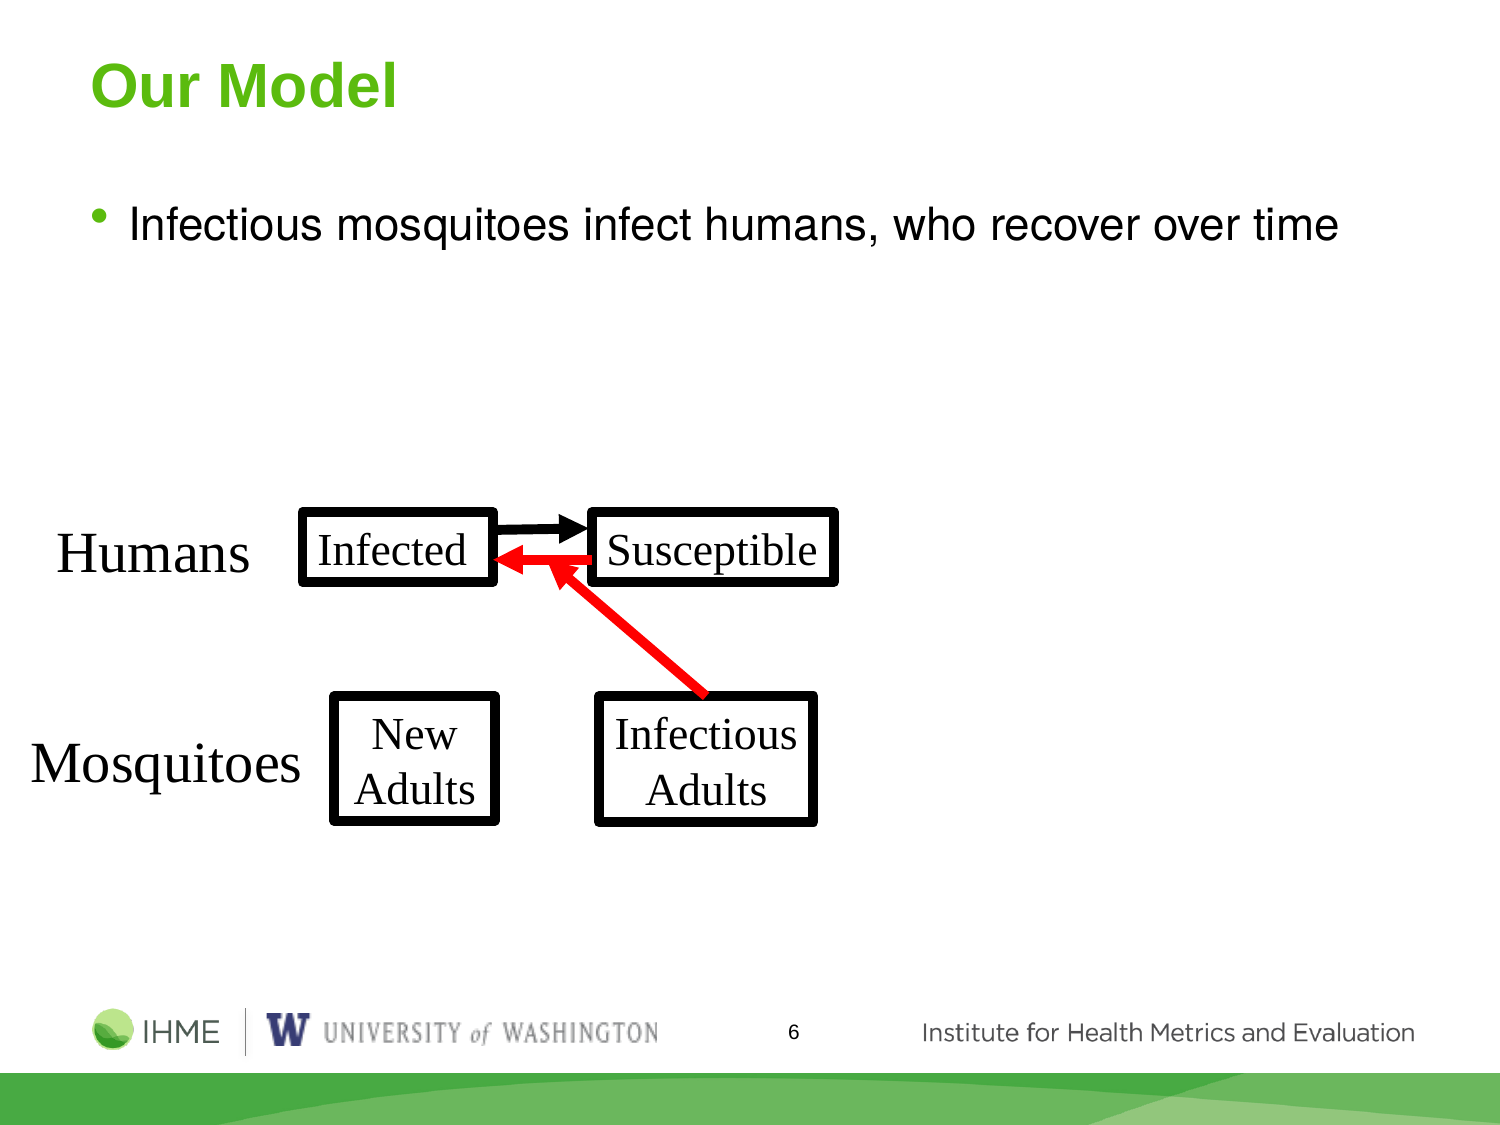

# Our Model
Infectious mosquitoes infect humans, who recover over time
Humans
Infected
Susceptible
New Adults
Infectious
Adults
Mosquitoes
6